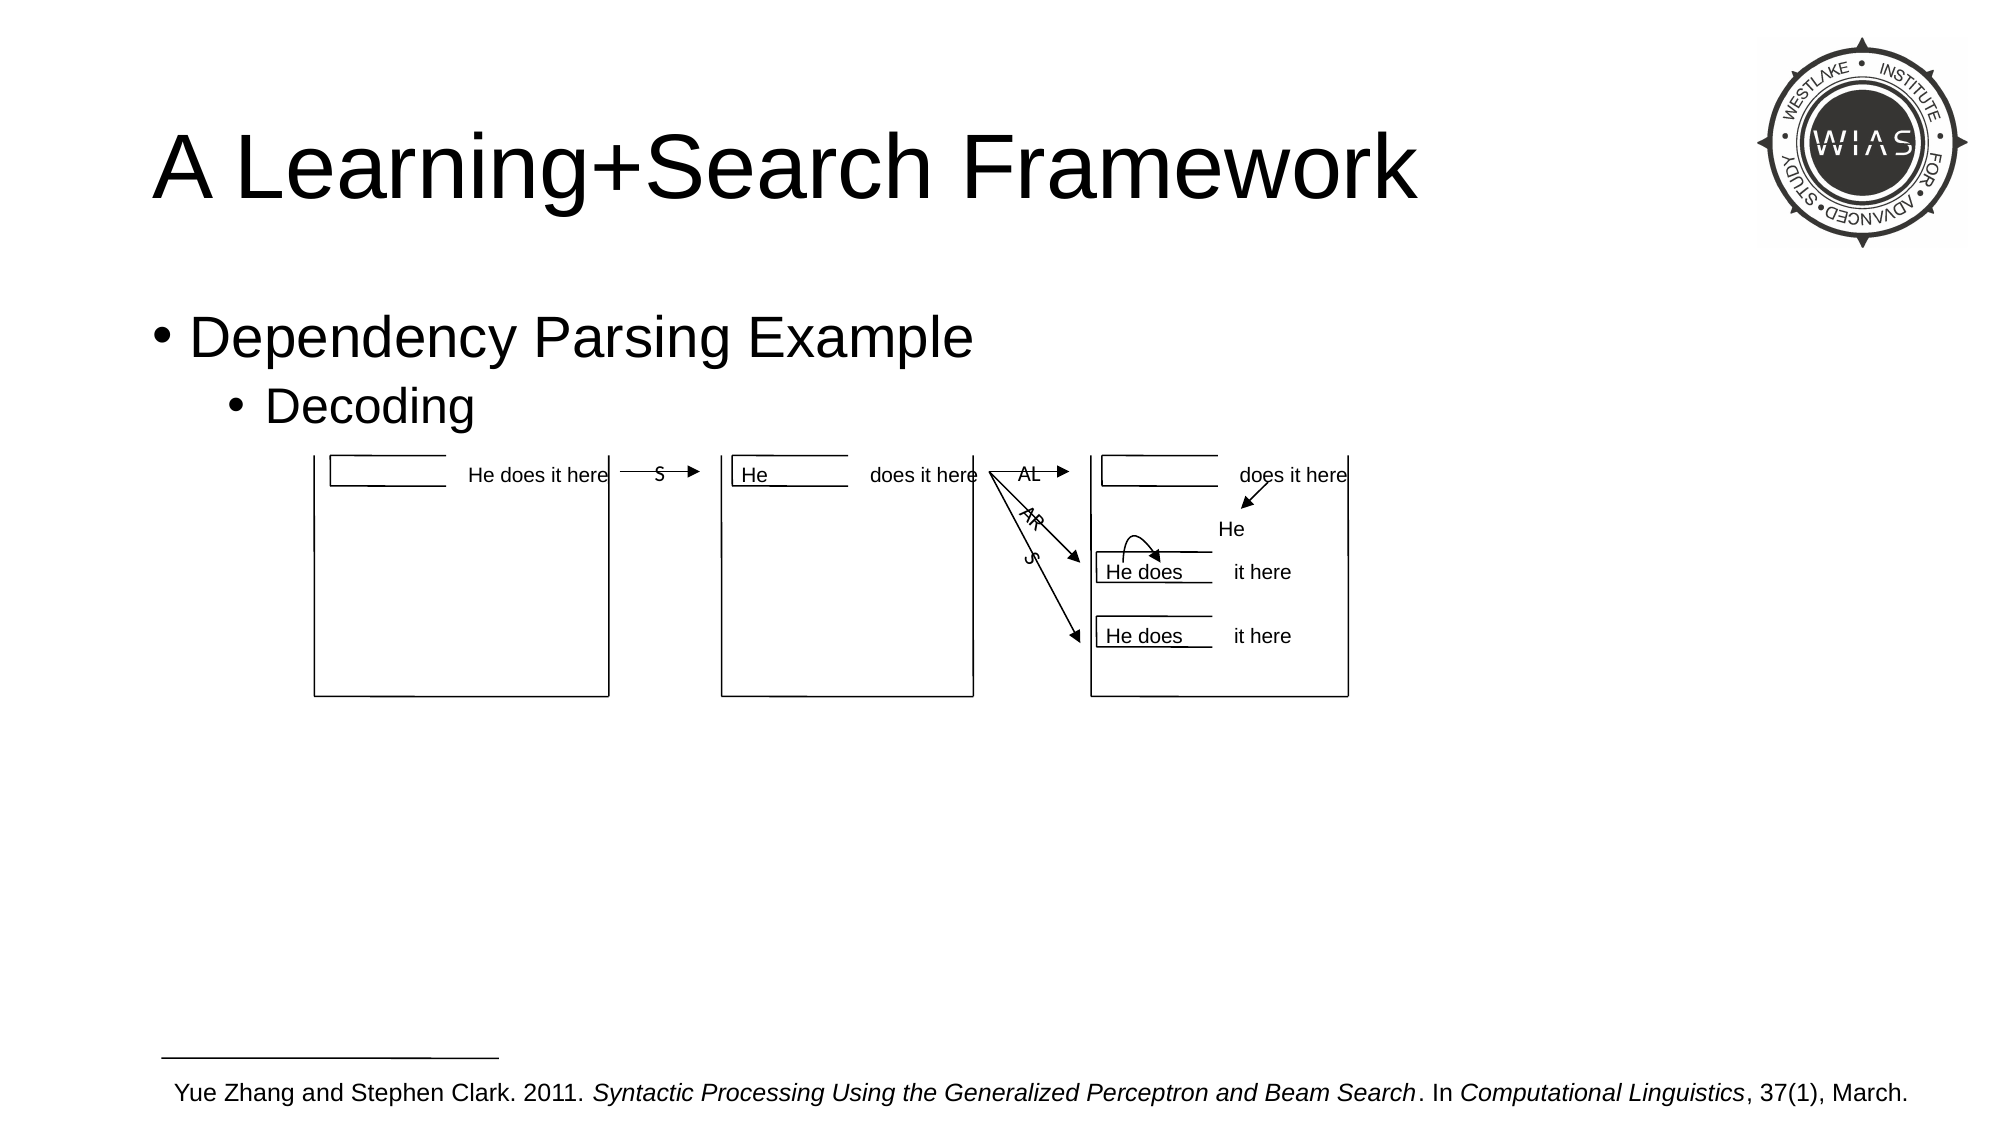

# A Learning+Search Framework
Dependency Parsing Example
Decoding
S

AL

AR
He does it here
He
does it here
does it here

S

He
He does
it here

it here
He does

Yue Zhang and Stephen Clark. 2011. Syntactic Processing Using the Generalized Perceptron and Beam Search. In Computational Linguistics, 37(1), March.